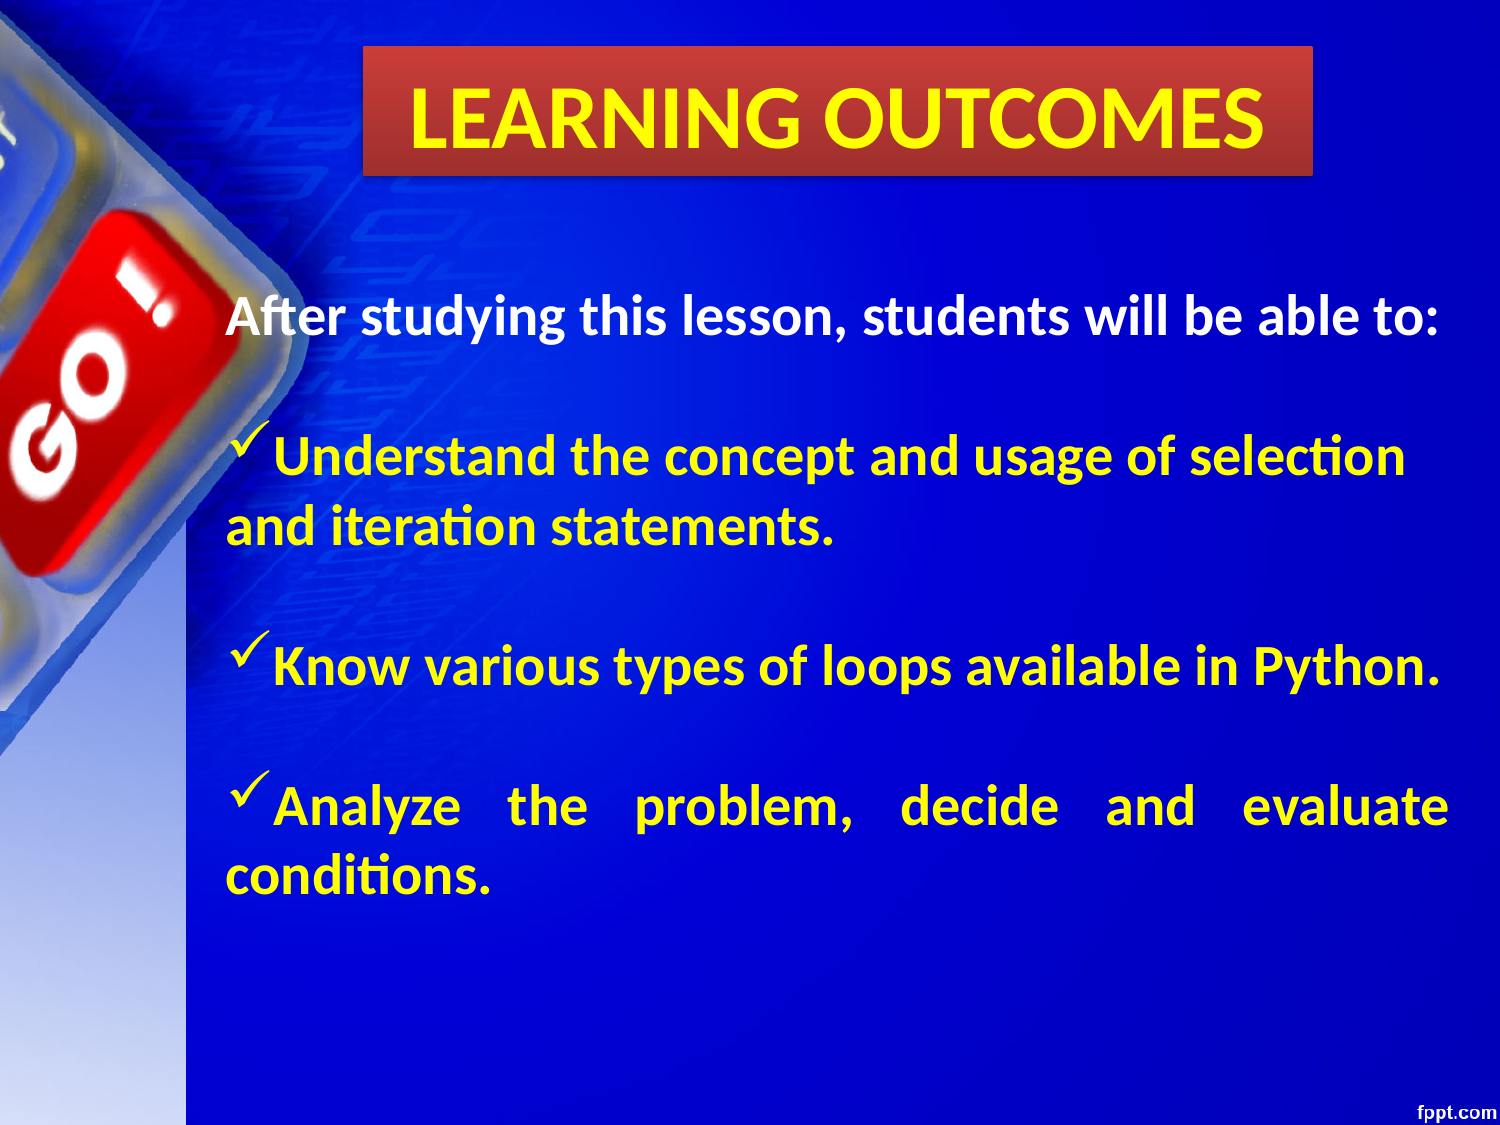

# LEARNING OUTCOMES
After studying this lesson, students will be able to:

Understand the concept and usage of selection and iteration statements.

Know various types of loops available in Python.

Analyze the problem, decide and evaluate conditions.